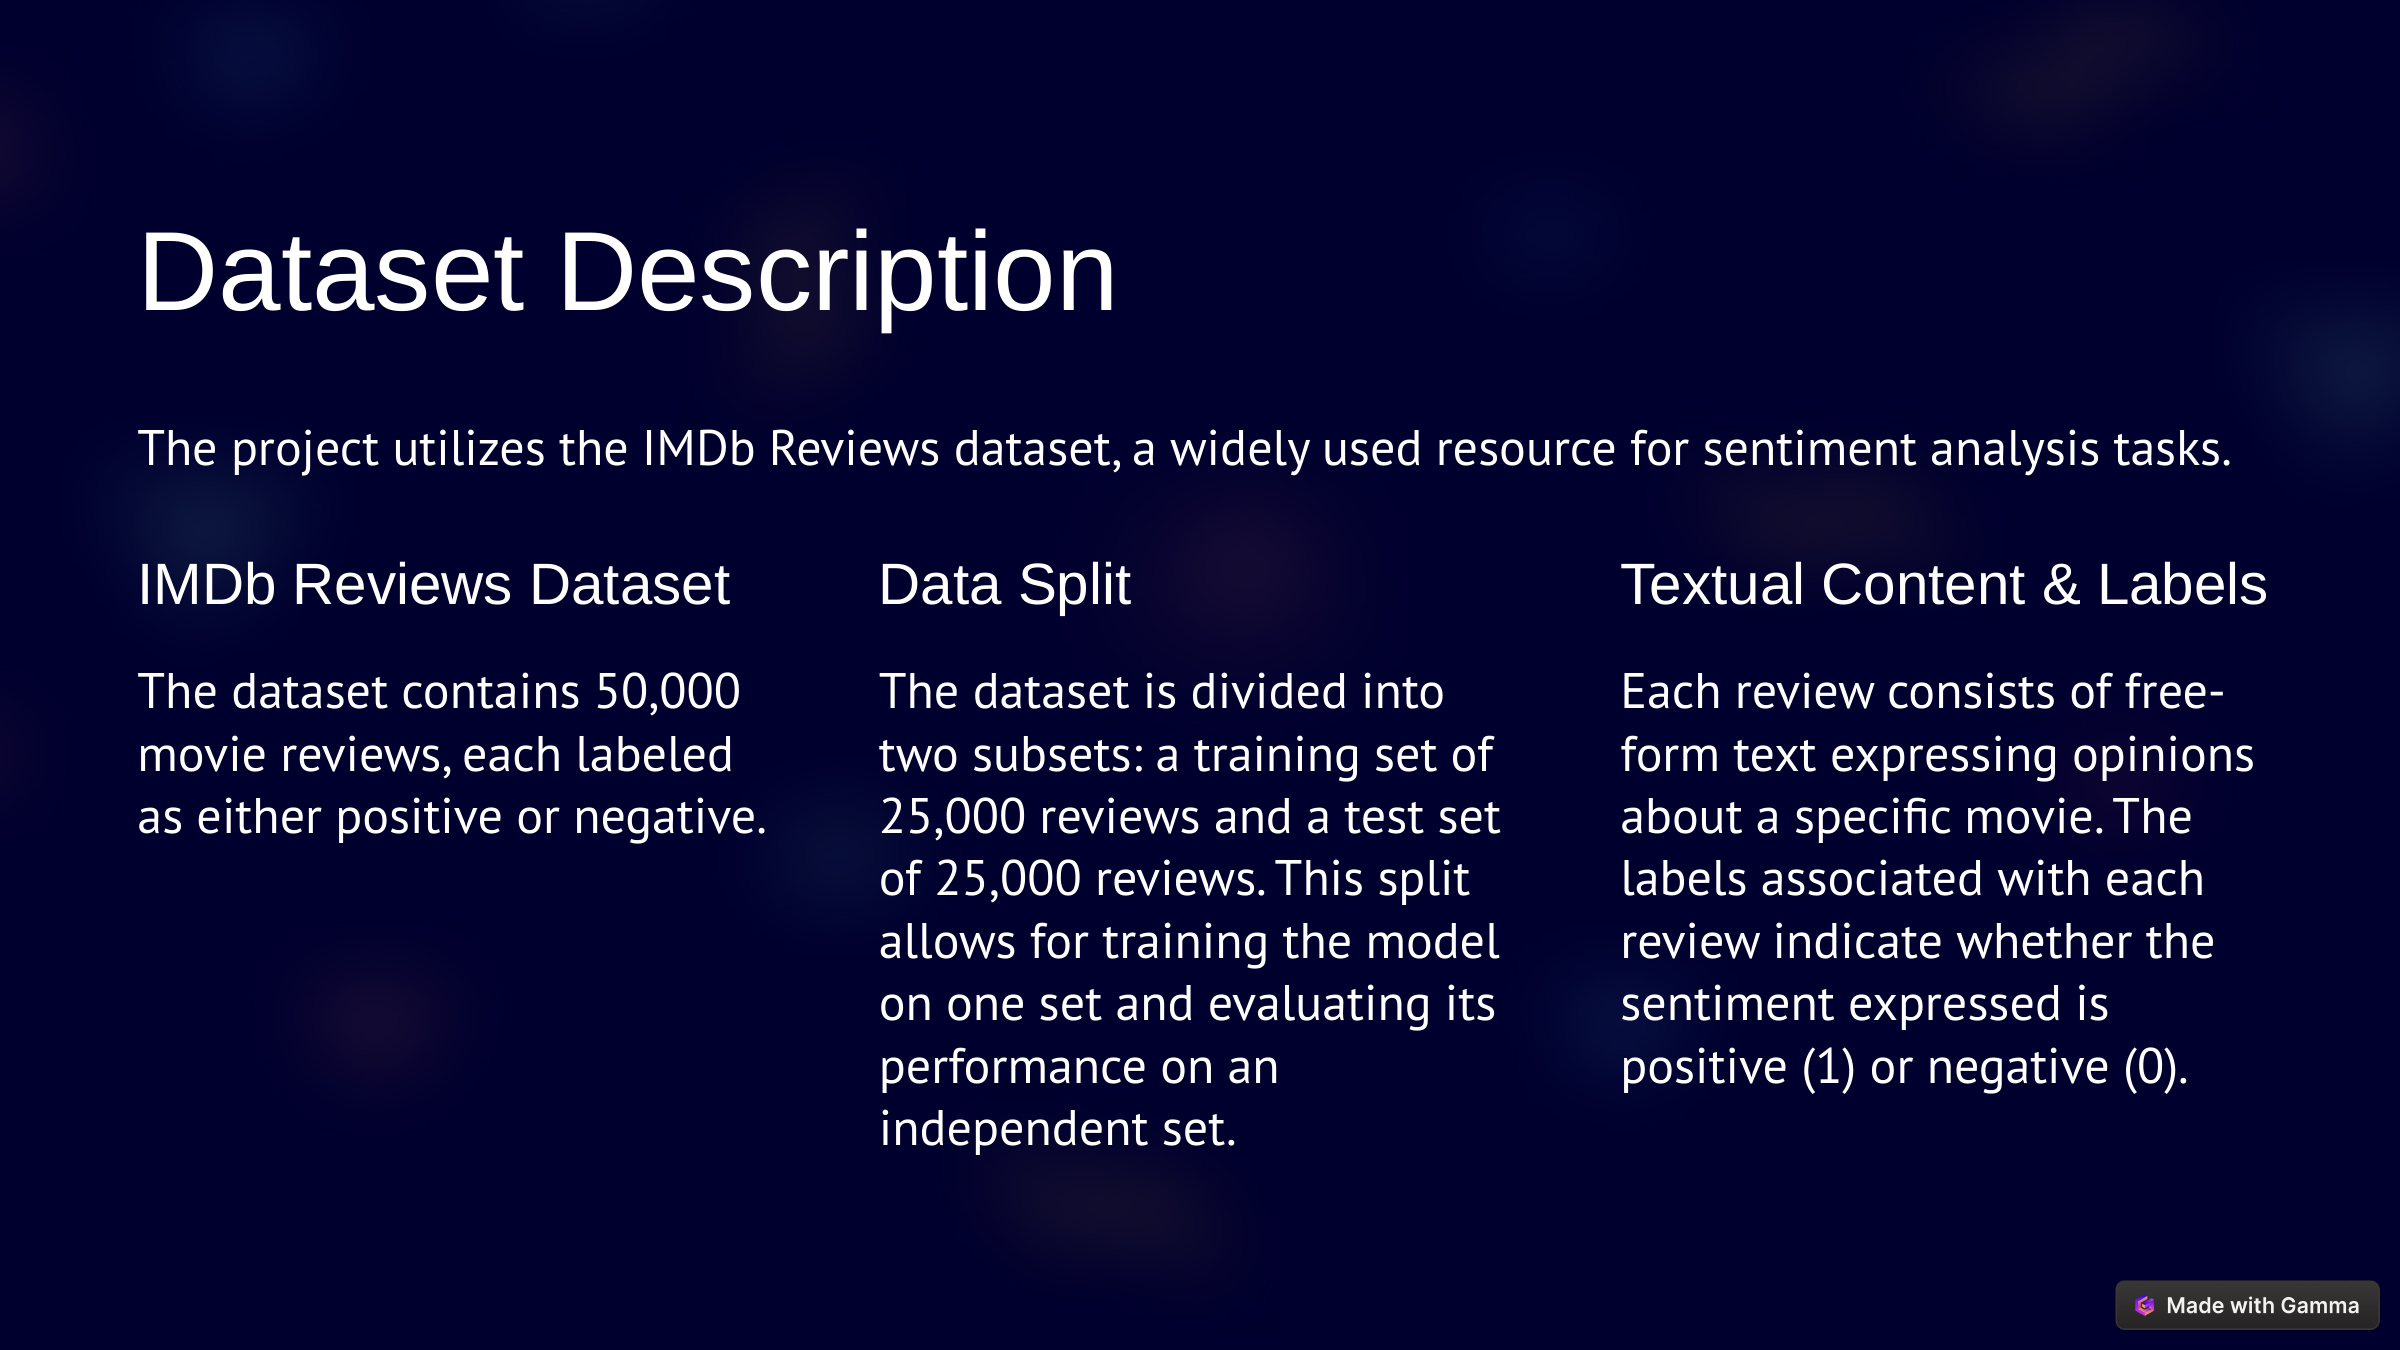

Dataset Description
The project utilizes the IMDb Reviews dataset, a widely used resource for sentiment analysis tasks.
IMDb Reviews Dataset
Data Split
Textual Content & Labels
The dataset contains 50,000 movie reviews, each labeled as either positive or negative.
The dataset is divided into two subsets: a training set of 25,000 reviews and a test set of 25,000 reviews. This split allows for training the model on one set and evaluating its performance on an independent set.
Each review consists of free-form text expressing opinions about a specific movie. The labels associated with each review indicate whether the sentiment expressed is positive (1) or negative (0).